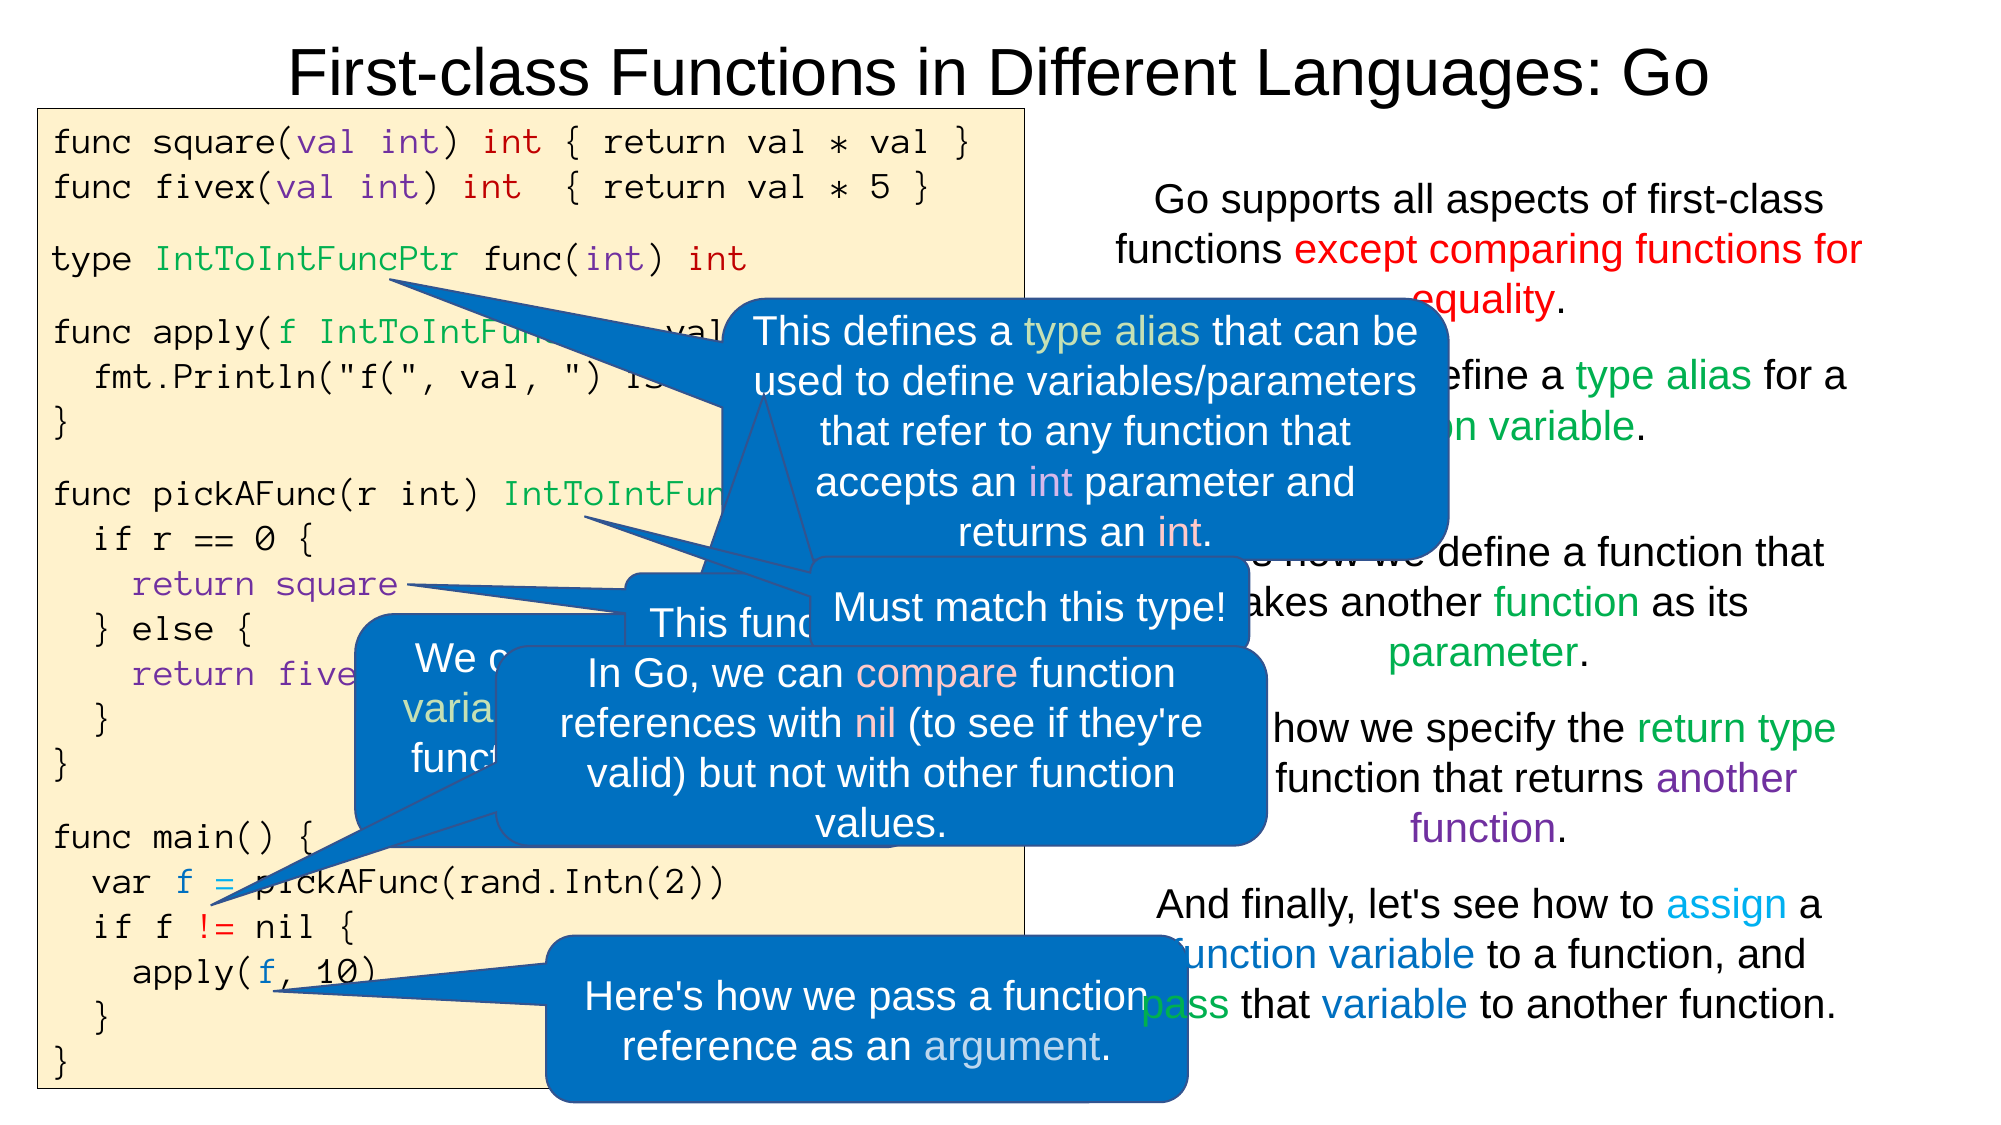

# First-class Functions in Different Languages: Go
func square(val int) int { return val * val }
func fivex(val int) int  { return val * 5 }

type IntToIntFuncPtr func(int) int

func apply(f IntToIntFuncPtr, val int) {
  fmt.Println("f(", val, ") is ", f(val))
}

func pickAFunc(r int) IntToIntFuncPtr {
  if r == 0 {
    return square
  } else {
    return fivex
  }
}

func main() {
  var f = pickAFunc(rand.Intn(2))
  if f != nil {
    apply(f, 10)
  }
}
Go supports all aspects of first-class functions except comparing functions for equality.
This defines a type alias that can be used to define variables/parameters that refer to any function that accepts an int parameter and returns an int.
Here's how we define a type alias for a function variable.
Here's how we define a function that takes another function as its parameter.
Must match this type!
This function's type...
We can use our function variable just like a regular function name to make a call!
In Go, we can compare function references with nil (to see if they're valid) but not with other function values.
Here's how we specify the return type for a function that returns another function.
And finally, let's see how to assign a function variable to a function, and pass that variable to another function.
Here's how we pass a function reference as an argument.